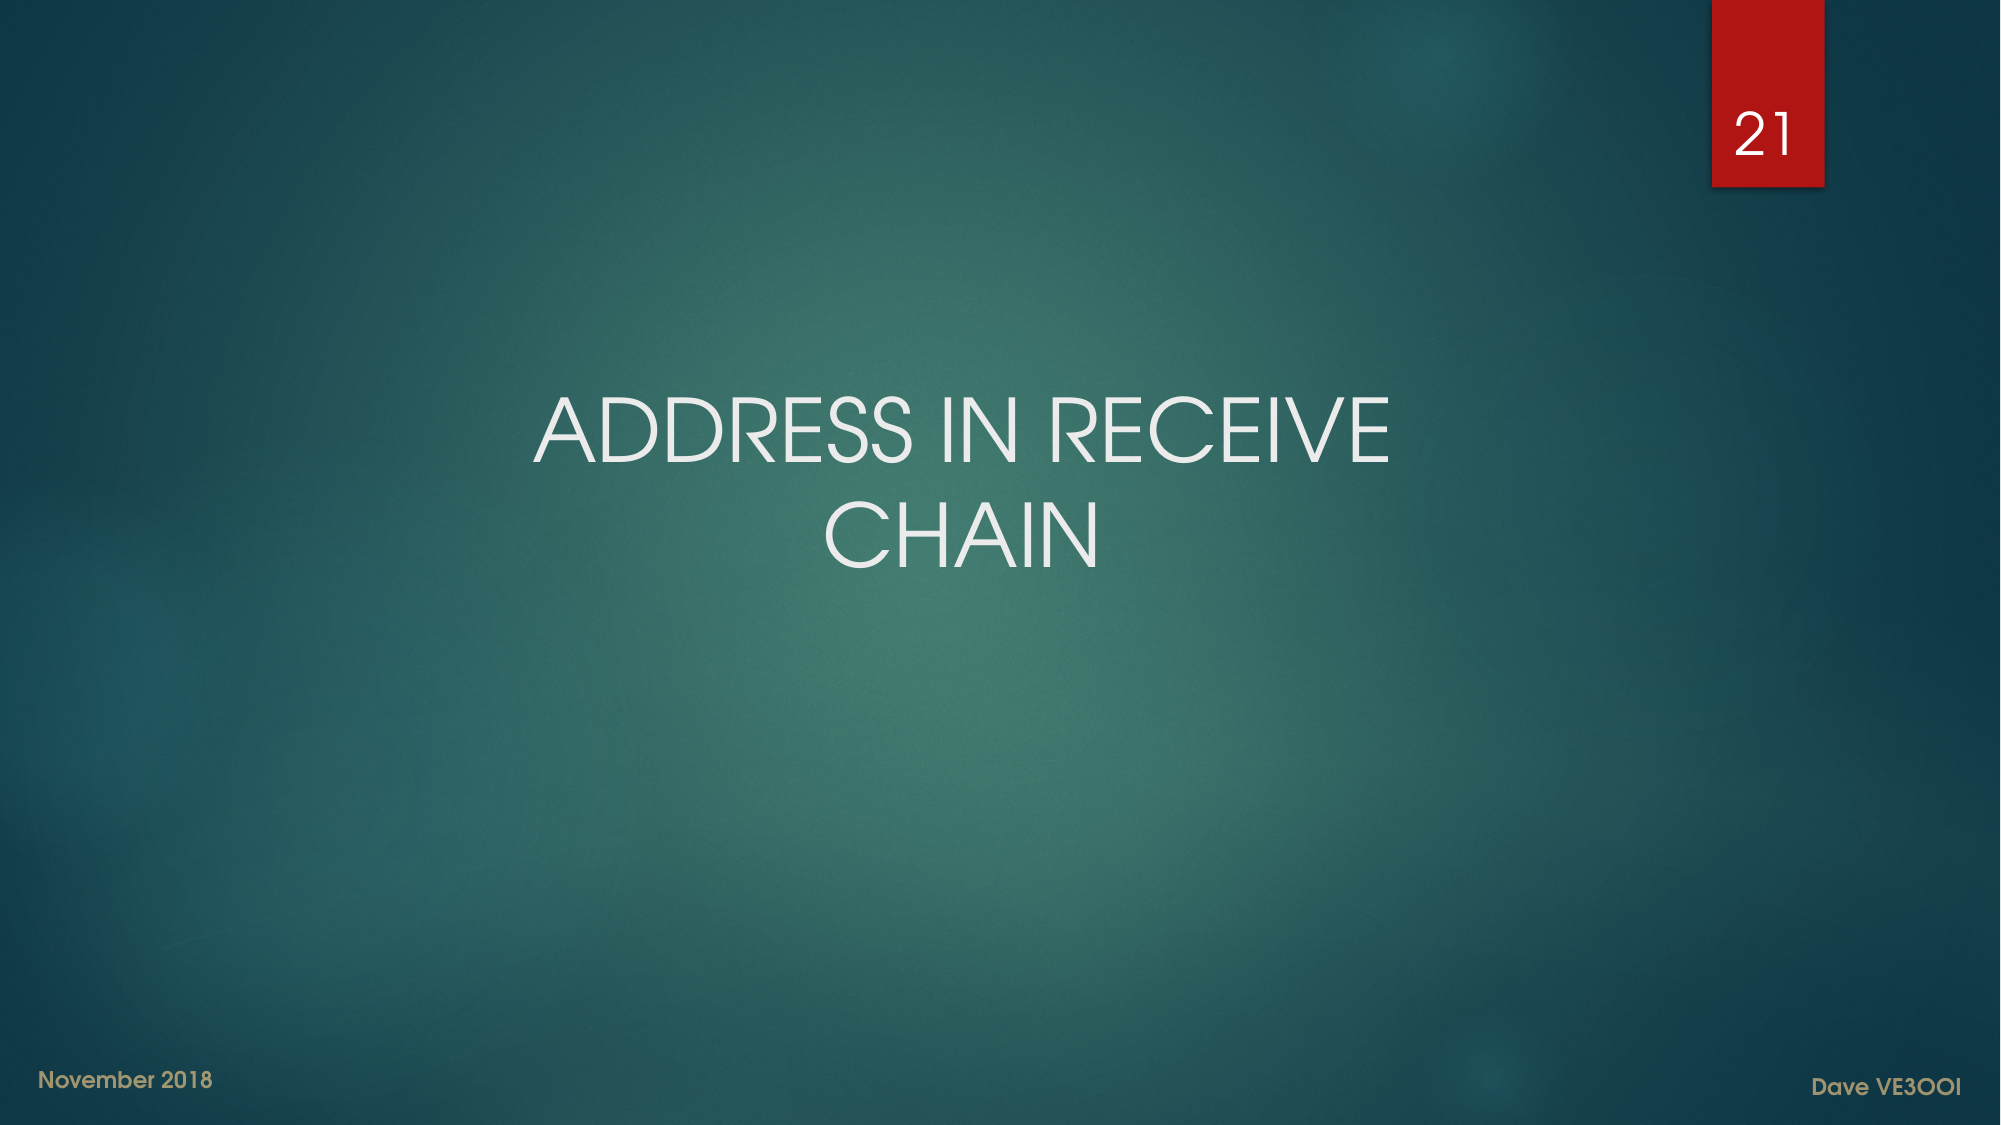

21
# ADDRESS IN RECEIVE CHAIN
Dave VE3OOI
November 2018